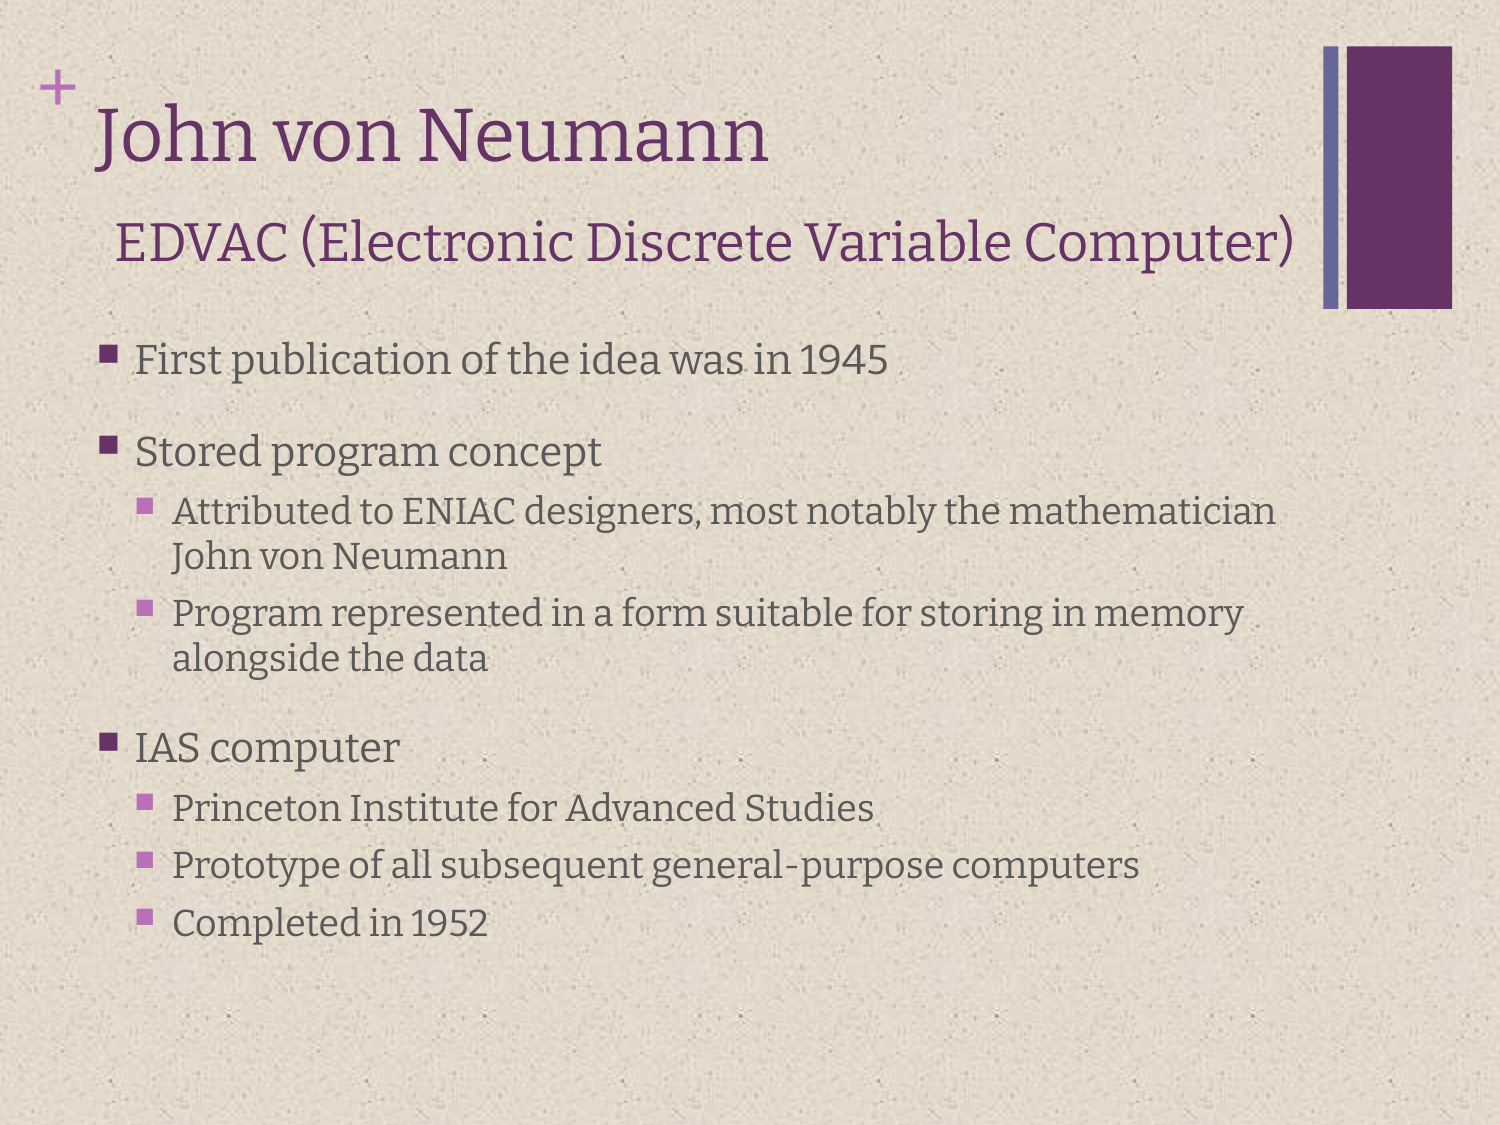

# John von Neumann
EDVAC (Electronic Discrete Variable Computer)
First publication of the idea was in 1945
Stored program concept
Attributed to ENIAC designers, most notably the mathematician John von Neumann
Program represented in a form suitable for storing in memory alongside the data
IAS computer
Princeton Institute for Advanced Studies
Prototype of all subsequent general-purpose computers
Completed in 1952